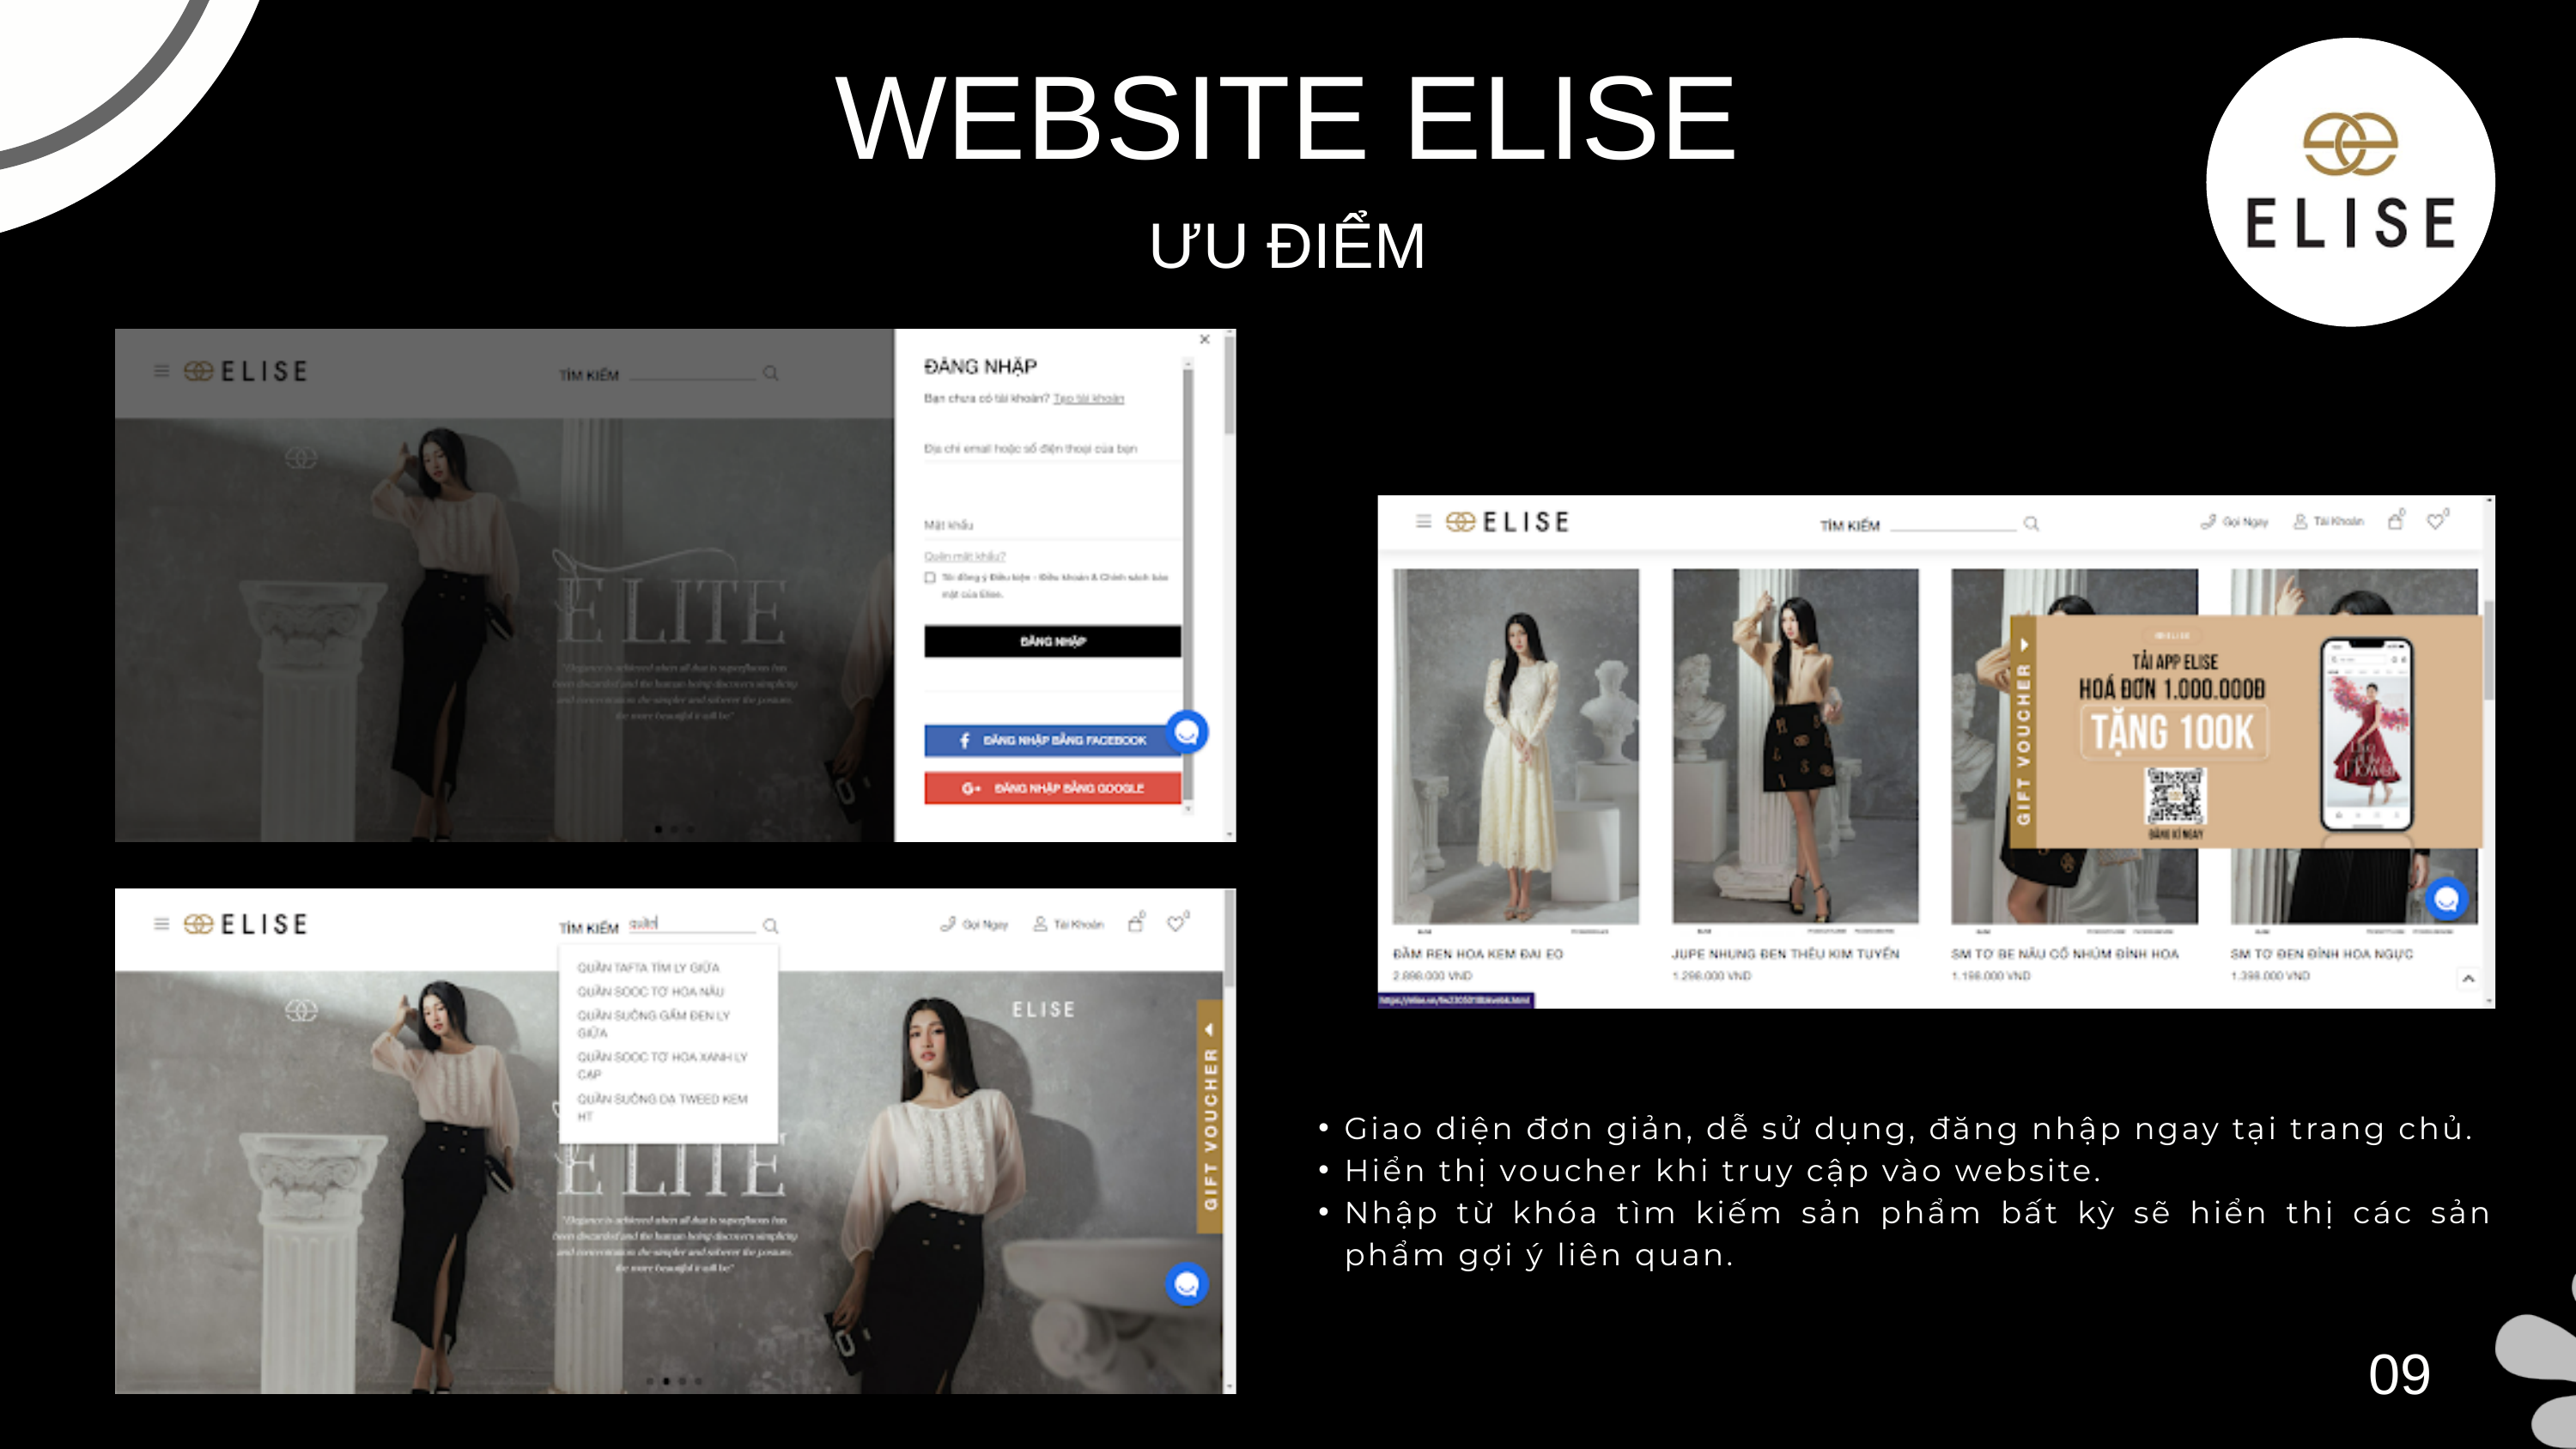

WEBSITE ELISE
ƯU ĐIỂM

Giao diện đơn giản, dễ sử dụng, đăng nhập ngay tại trang chủ.
Hiển thị voucher khi truy cập vào website.
Nhập từ khóa tìm kiếm sản phẩm bất kỳ sẽ hiển thị các sản phẩm gợi ý liên quan.

09